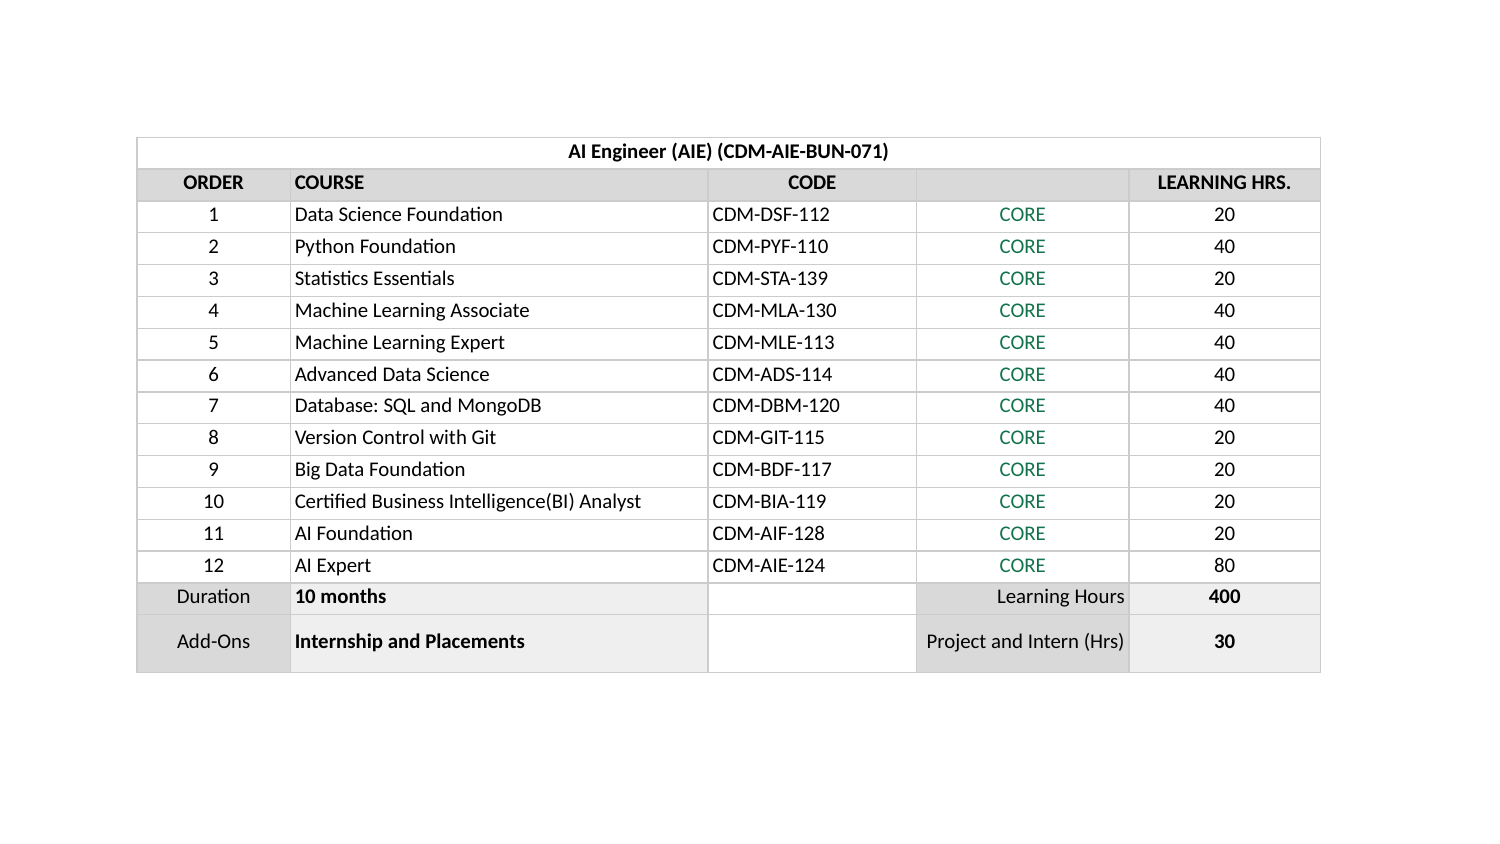

| AI Engineer (AIE) (CDM-AIE-BUN-071) |  |  |  |  |
| --- | --- | --- | --- | --- |
| ORDER | COURSE | CODE |  | LEARNING HRS. |
| 1 | Data Science Foundation | CDM-DSF-112 | CORE | 20 |
| 2 | Python Foundation | CDM-PYF-110 | CORE | 40 |
| 3 | Statistics Essentials | CDM-STA-139 | CORE | 20 |
| 4 | Machine Learning Associate | CDM-MLA-130 | CORE | 40 |
| 5 | Machine Learning Expert | CDM-MLE-113 | CORE | 40 |
| 6 | Advanced Data Science | CDM-ADS-114 | CORE | 40 |
| 7 | Database: SQL and MongoDB | CDM-DBM-120 | CORE | 40 |
| 8 | Version Control with Git | CDM-GIT-115 | CORE | 20 |
| 9 | Big Data Foundation | CDM-BDF-117 | CORE | 20 |
| 10 | Certified Business Intelligence(BI) Analyst | CDM-BIA-119 | CORE | 20 |
| 11 | AI Foundation | CDM-AIF-128 | CORE | 20 |
| 12 | AI Expert | CDM-AIE-124 | CORE | 80 |
| Duration | 10 months |  | Learning Hours | 400 |
| Add-Ons | Internship and Placements |  | Project and Intern (Hrs) | 30 |